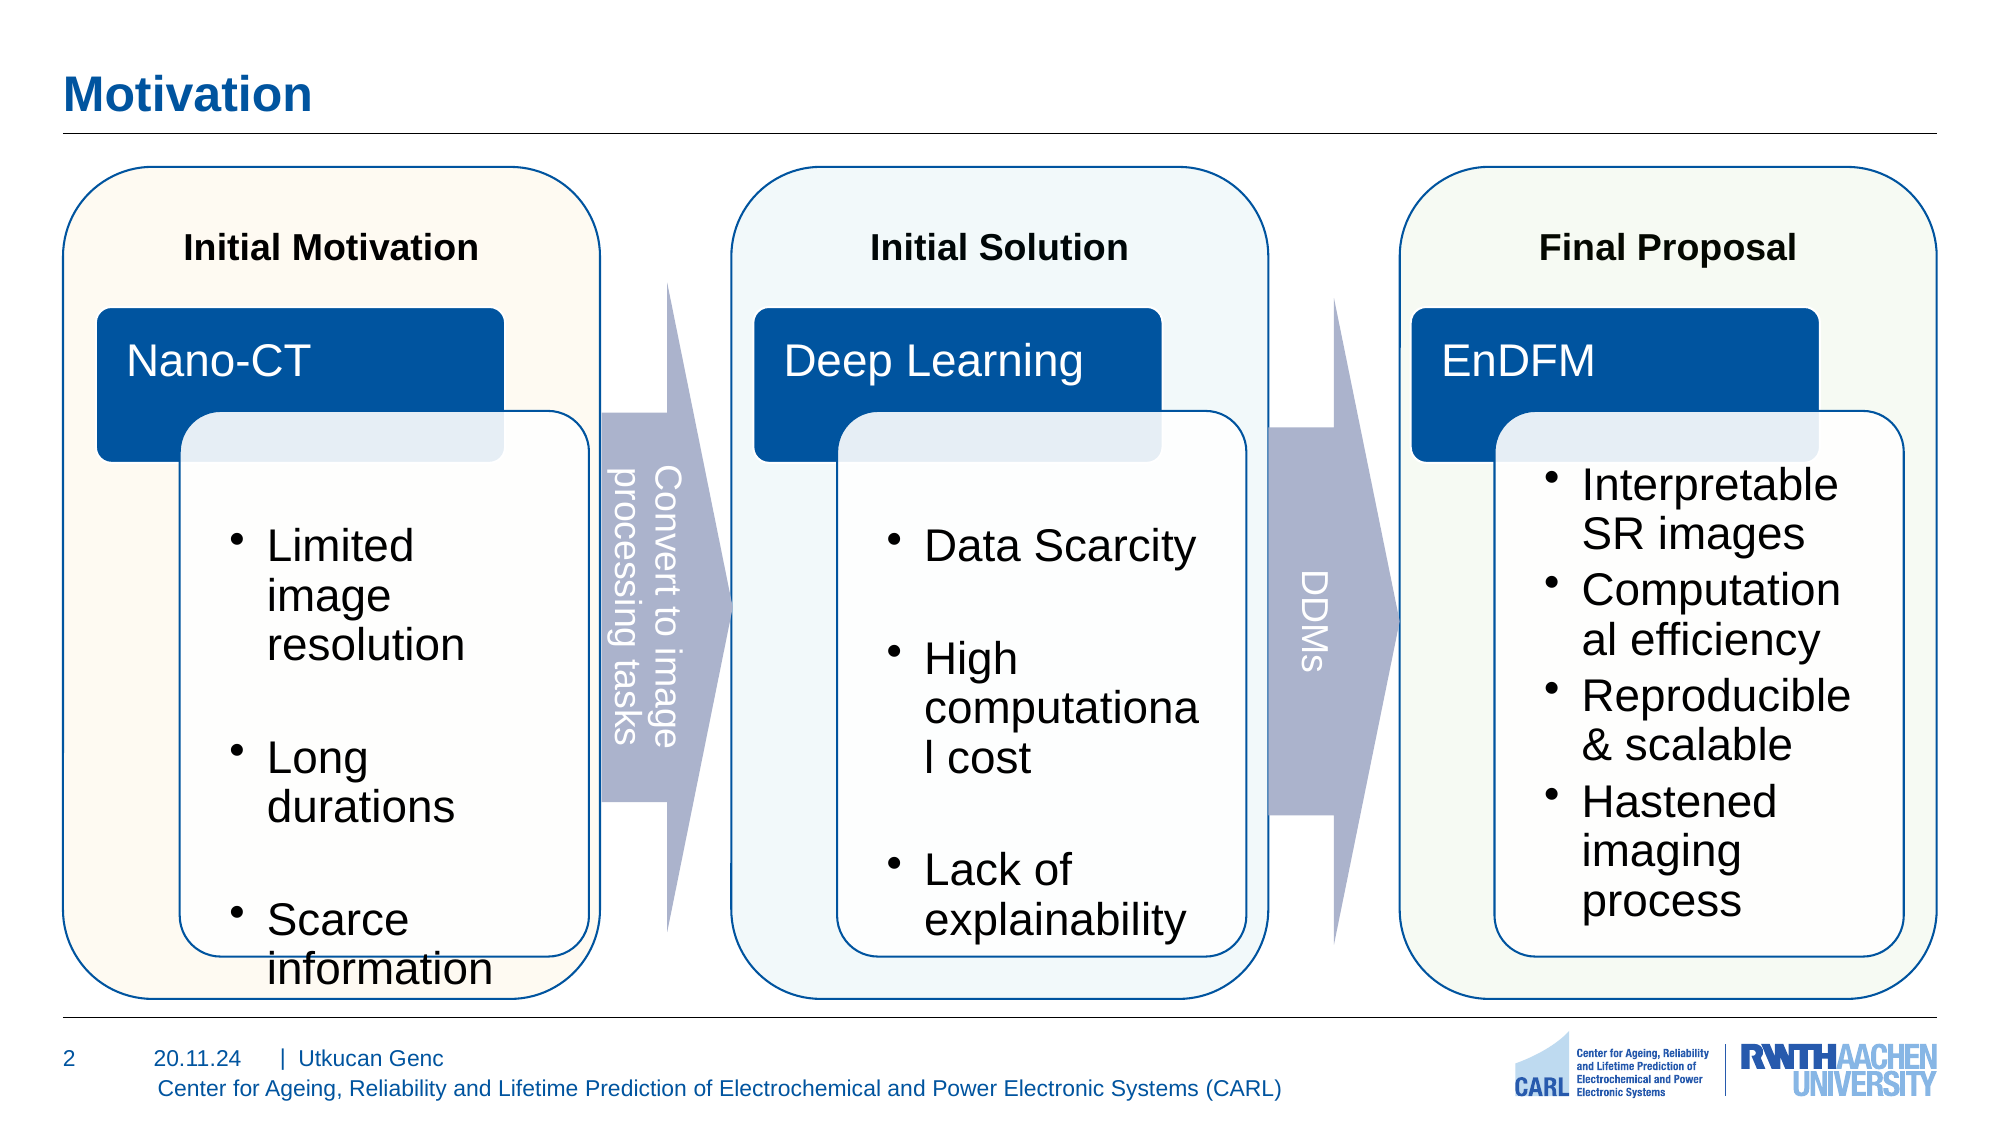

# Motivation

Initial Motivation

Initial Solution

Final Proposal
Nano-CT

Limited image resolution

Long durations

Scarce information
Convert to image processing tasks
Deep Learning

Data Scarcity

High computational cost

Lack of explainability
DDMs
EnDFM
Interpretable SR images
Computational efficiency
Reproducible & scalable
Hastened imaging process
2
20.11.24
Utkucan Genc